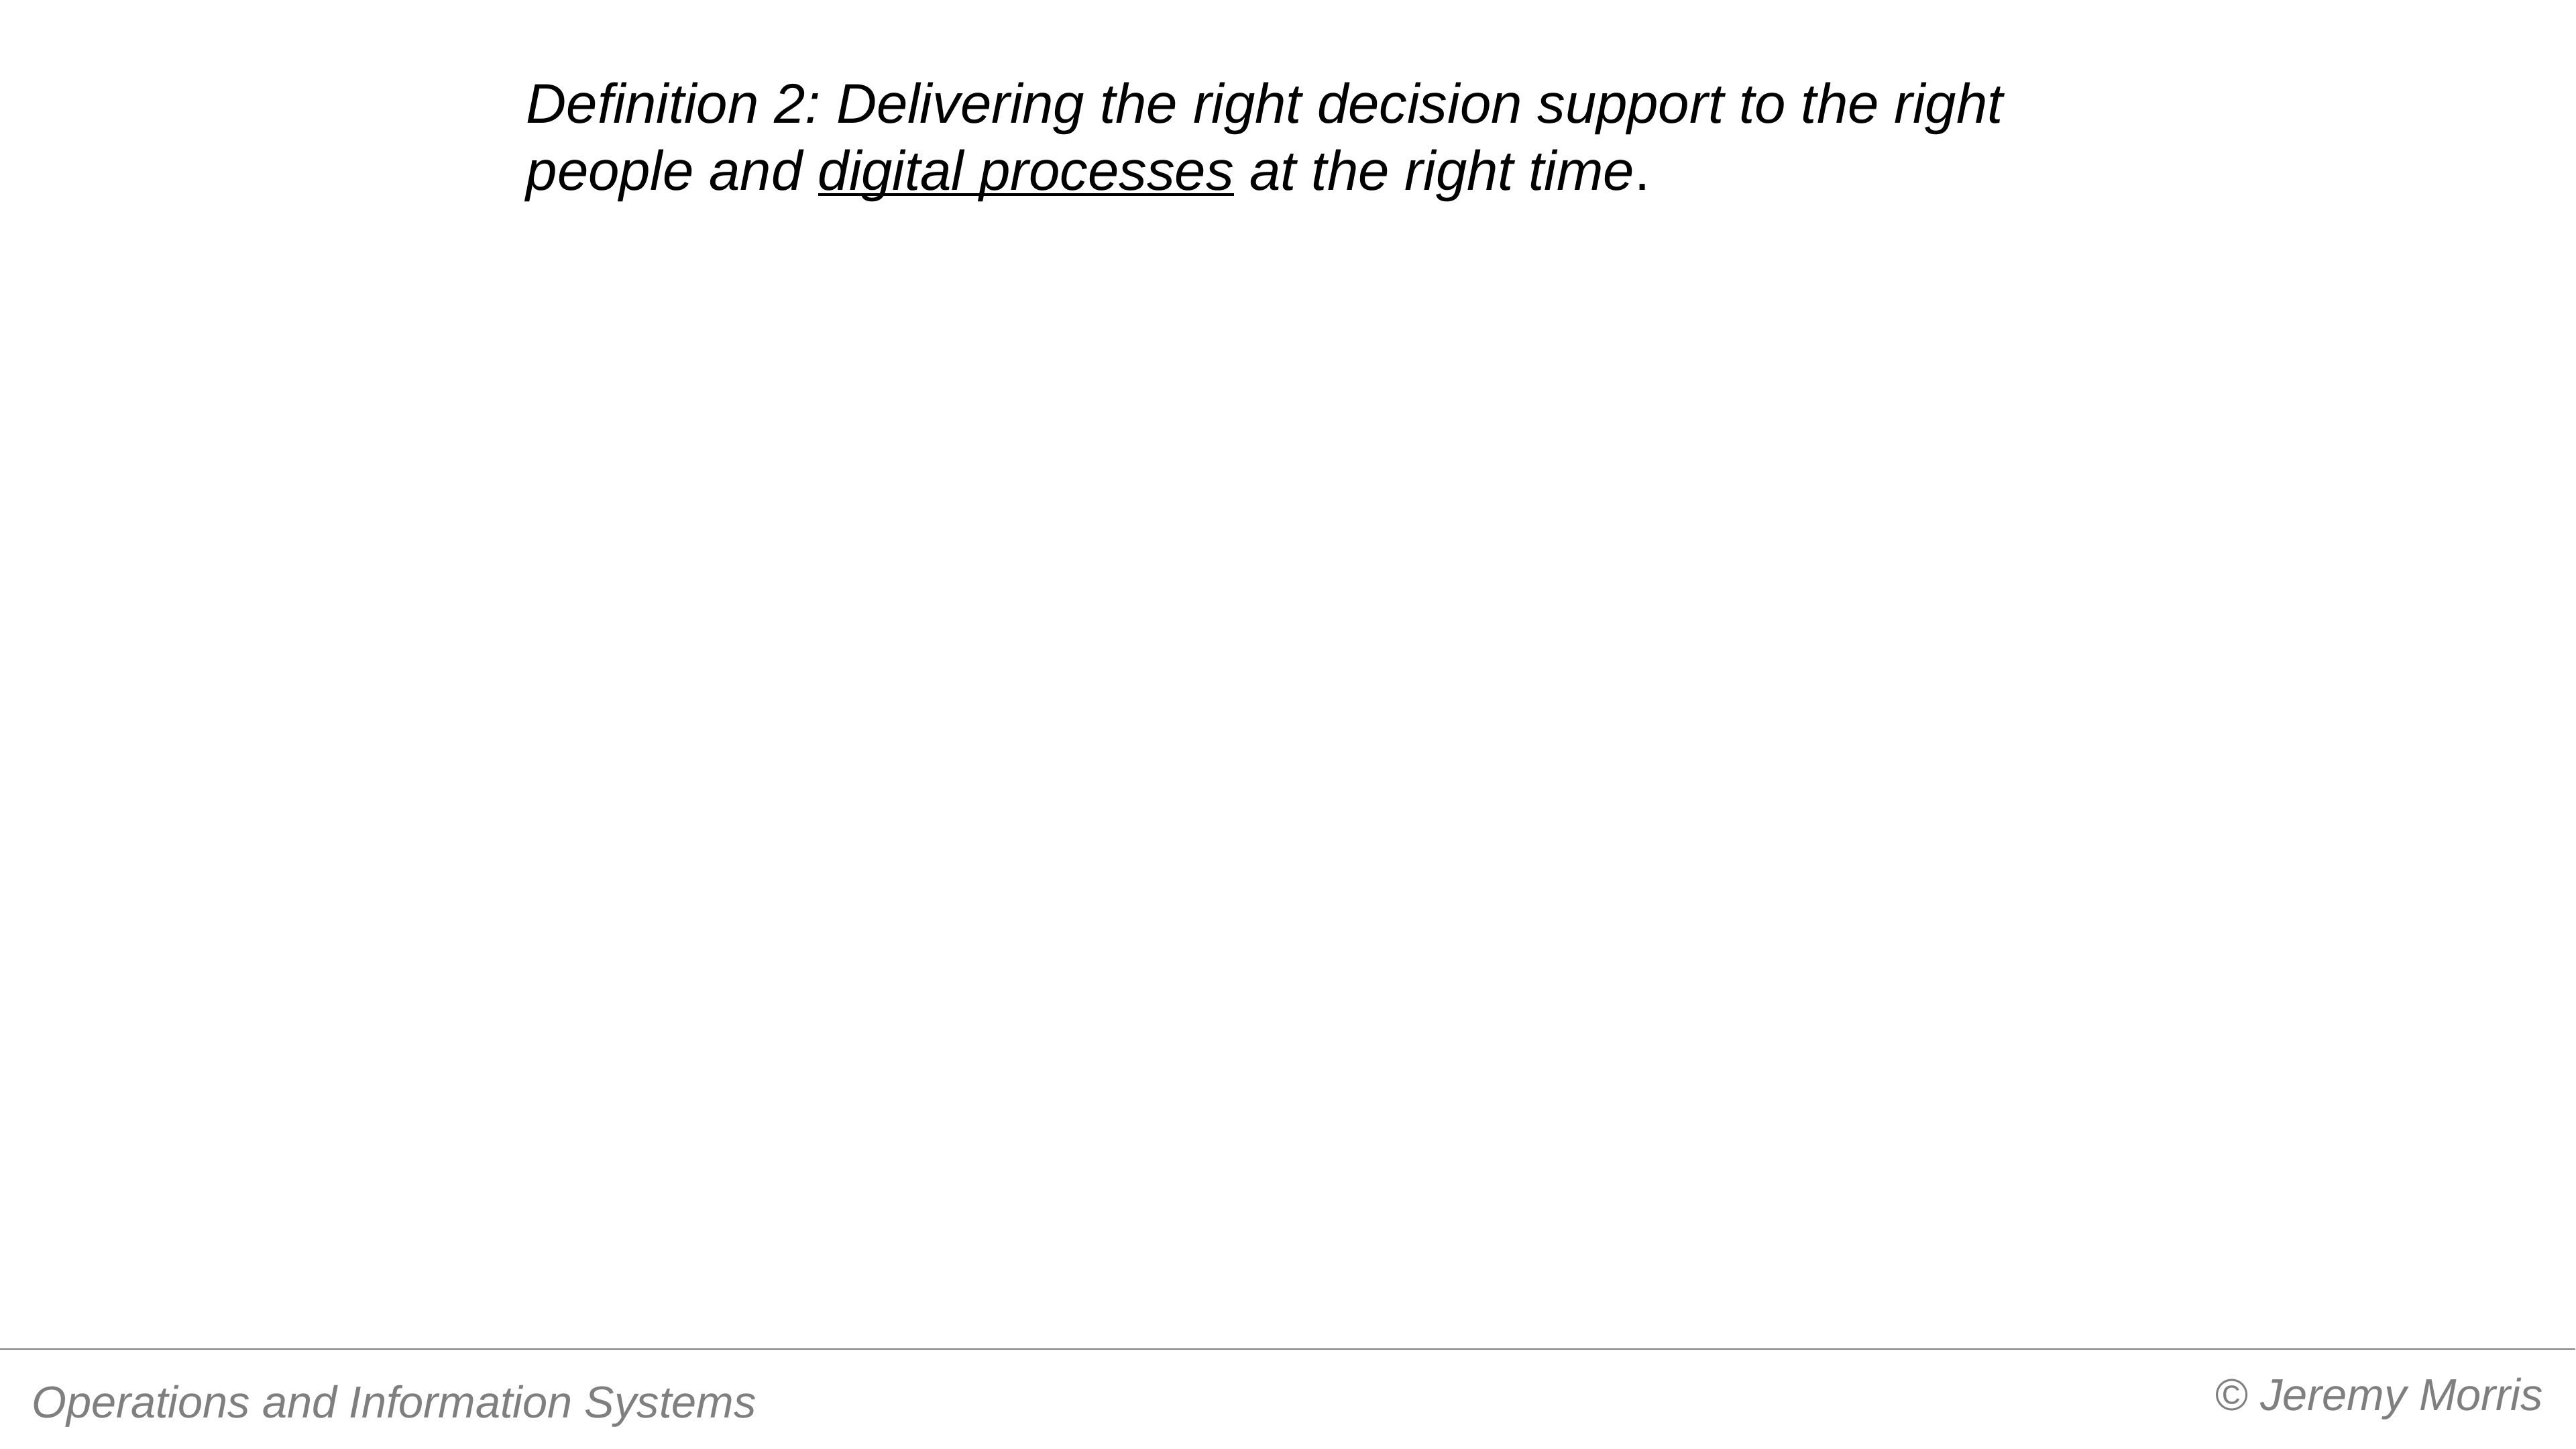

Definition 2: Delivering the right decision support to the right people and digital processes at the right time.